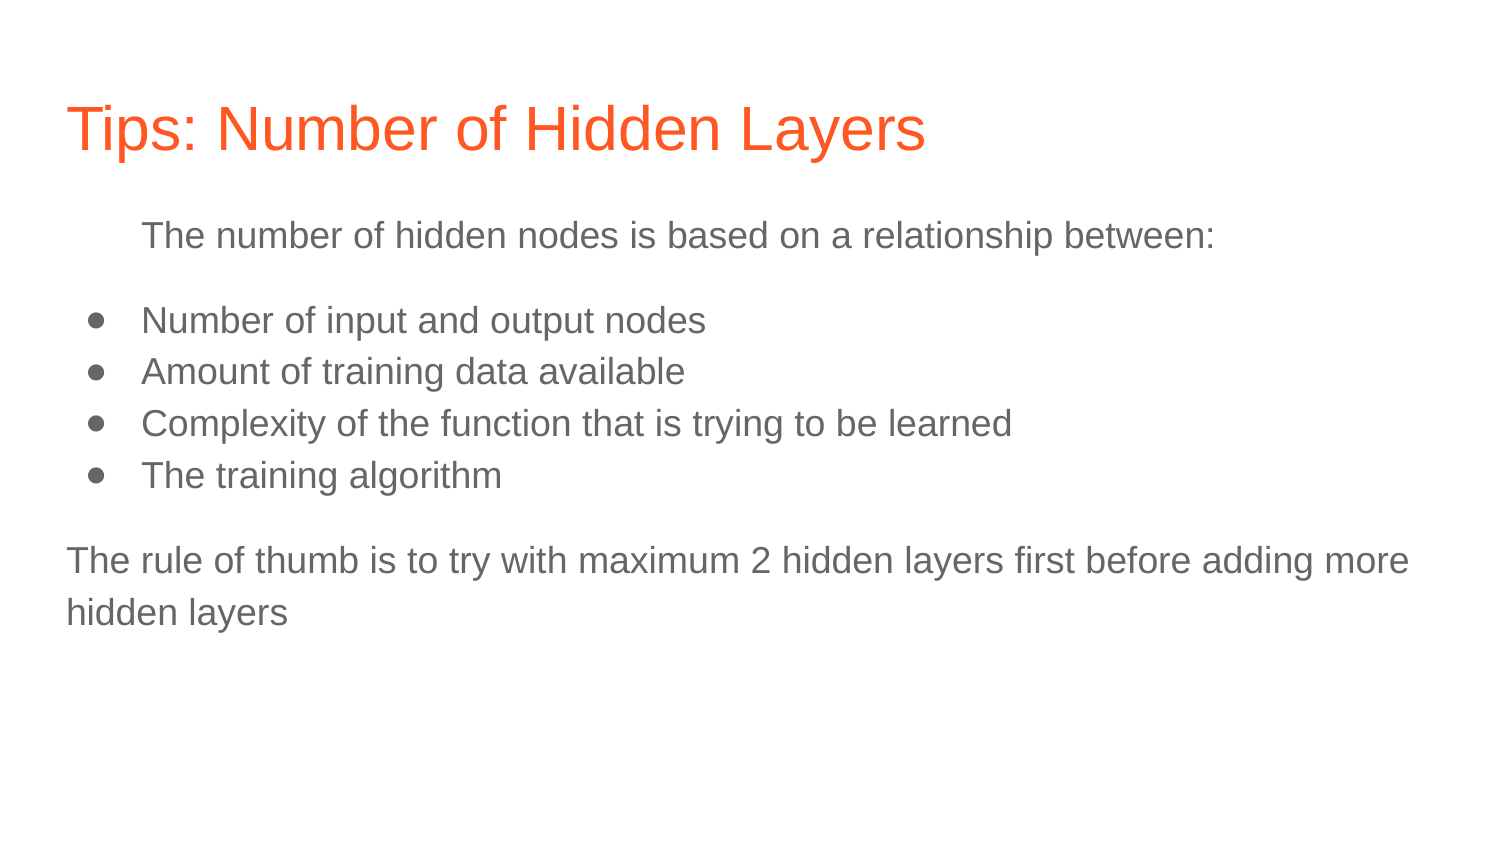

# Tips: Number of Hidden Layers
The number of hidden nodes is based on a relationship between:
Number of input and output nodes
Amount of training data available
Complexity of the function that is trying to be learned
The training algorithm
The rule of thumb is to try with maximum 2 hidden layers first before adding more hidden layers